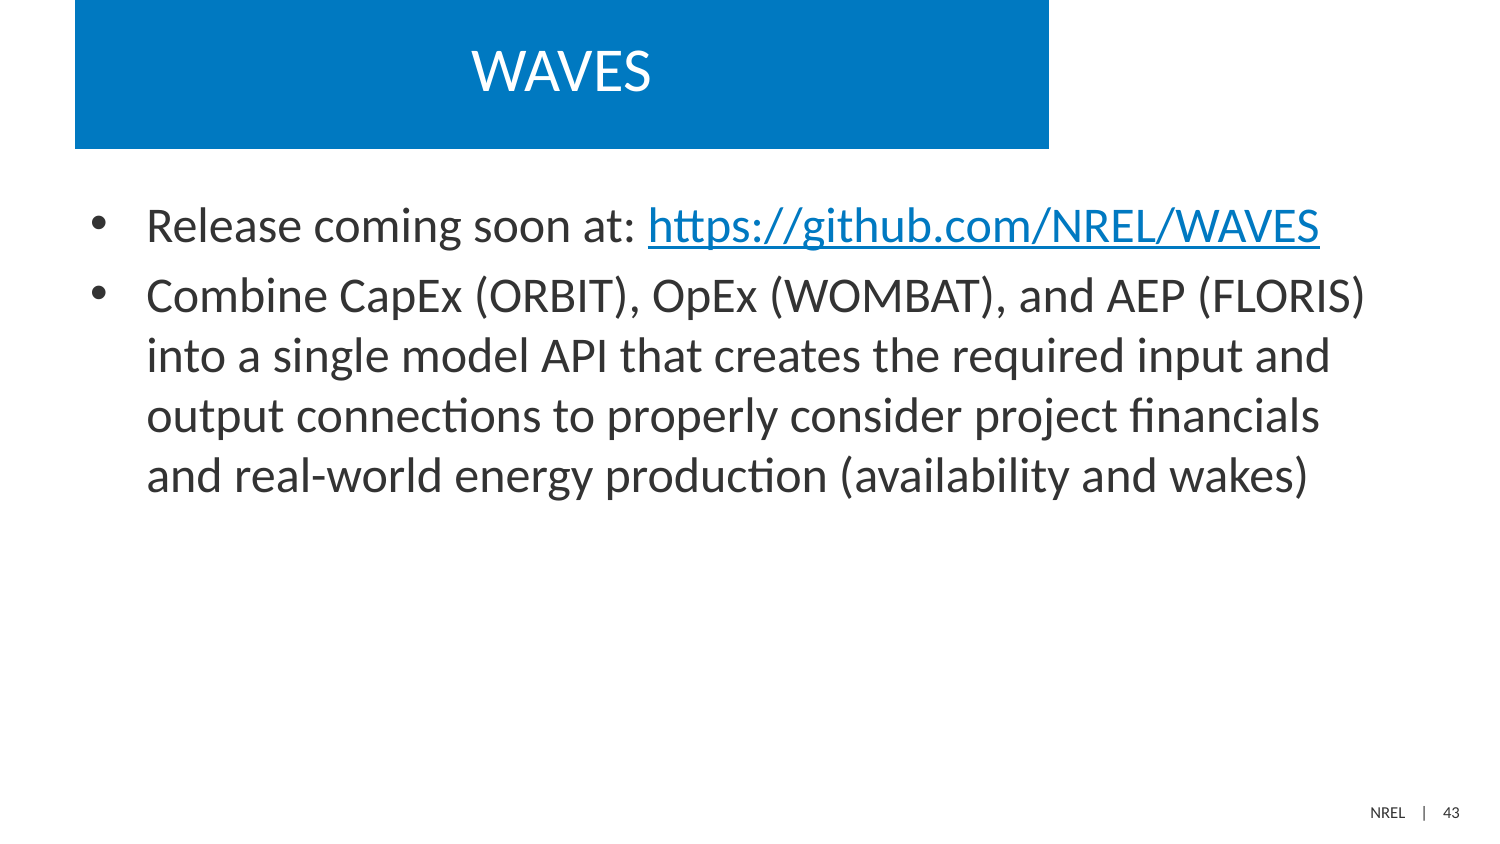

# WAVES
Release coming soon at: https://github.com/NREL/WAVES
Combine CapEx (ORBIT), OpEx (WOMBAT), and AEP (FLORIS) into a single model API that creates the required input and output connections to properly consider project financials and real-world energy production (availability and wakes)